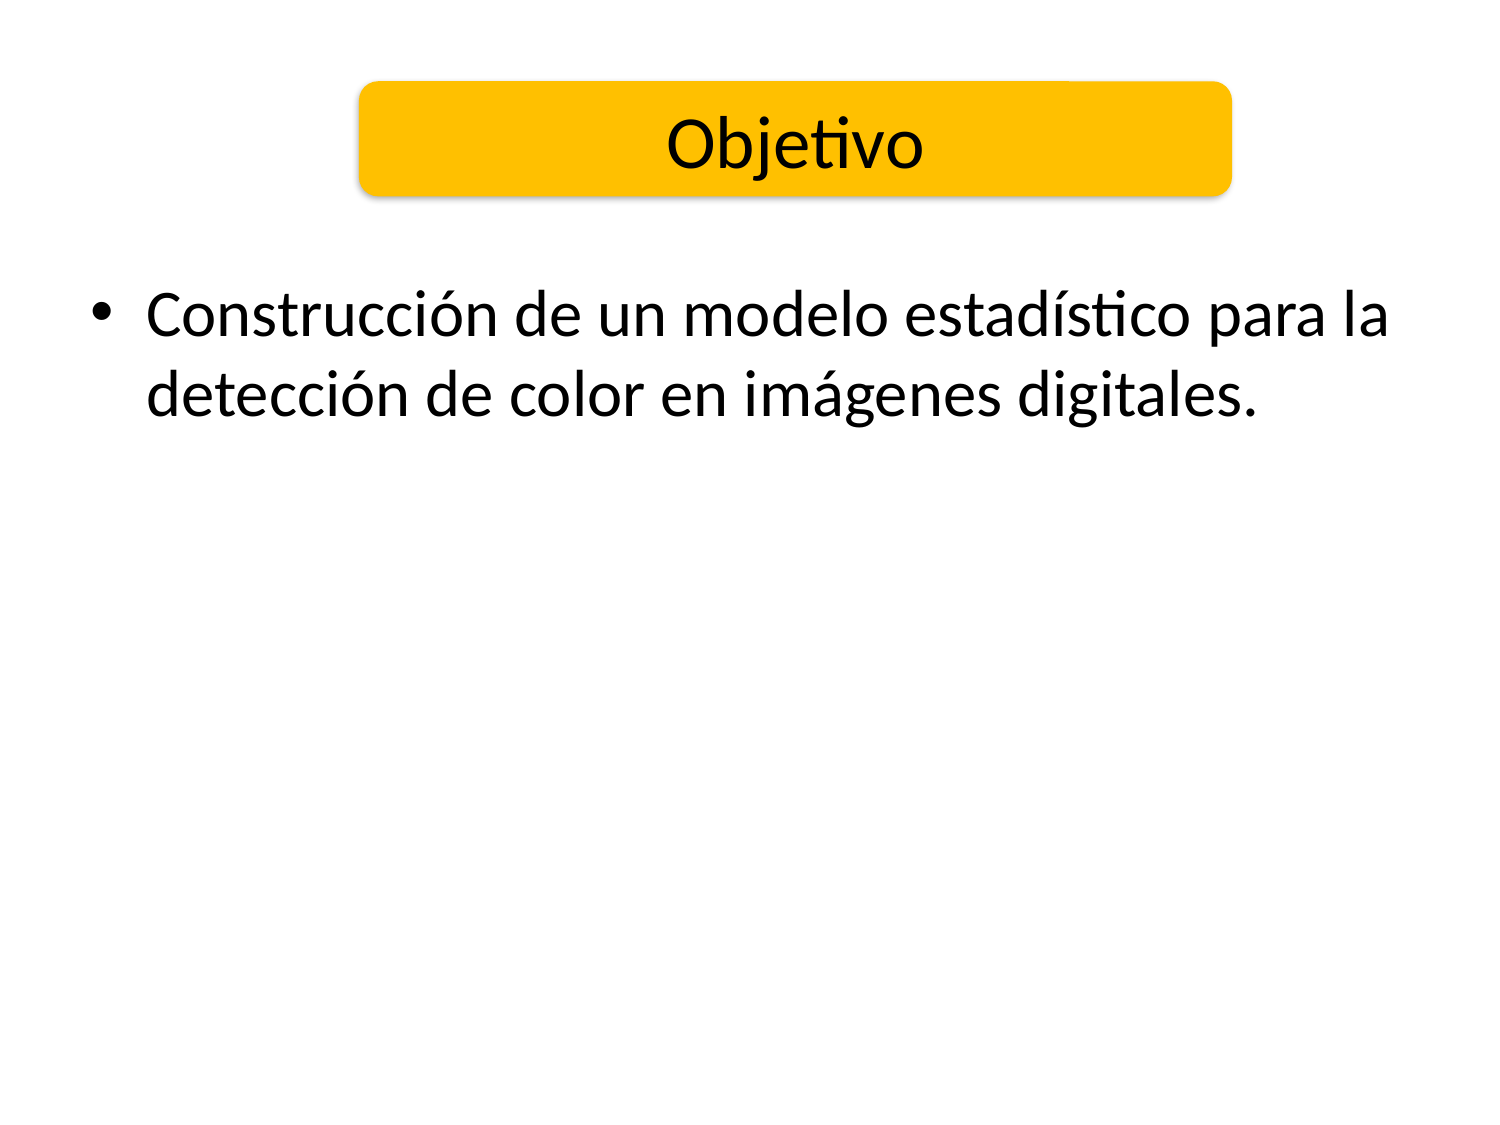

# Objetivo
Objetivo
Construcción de un modelo estadístico para la detección de color en imágenes digitales.